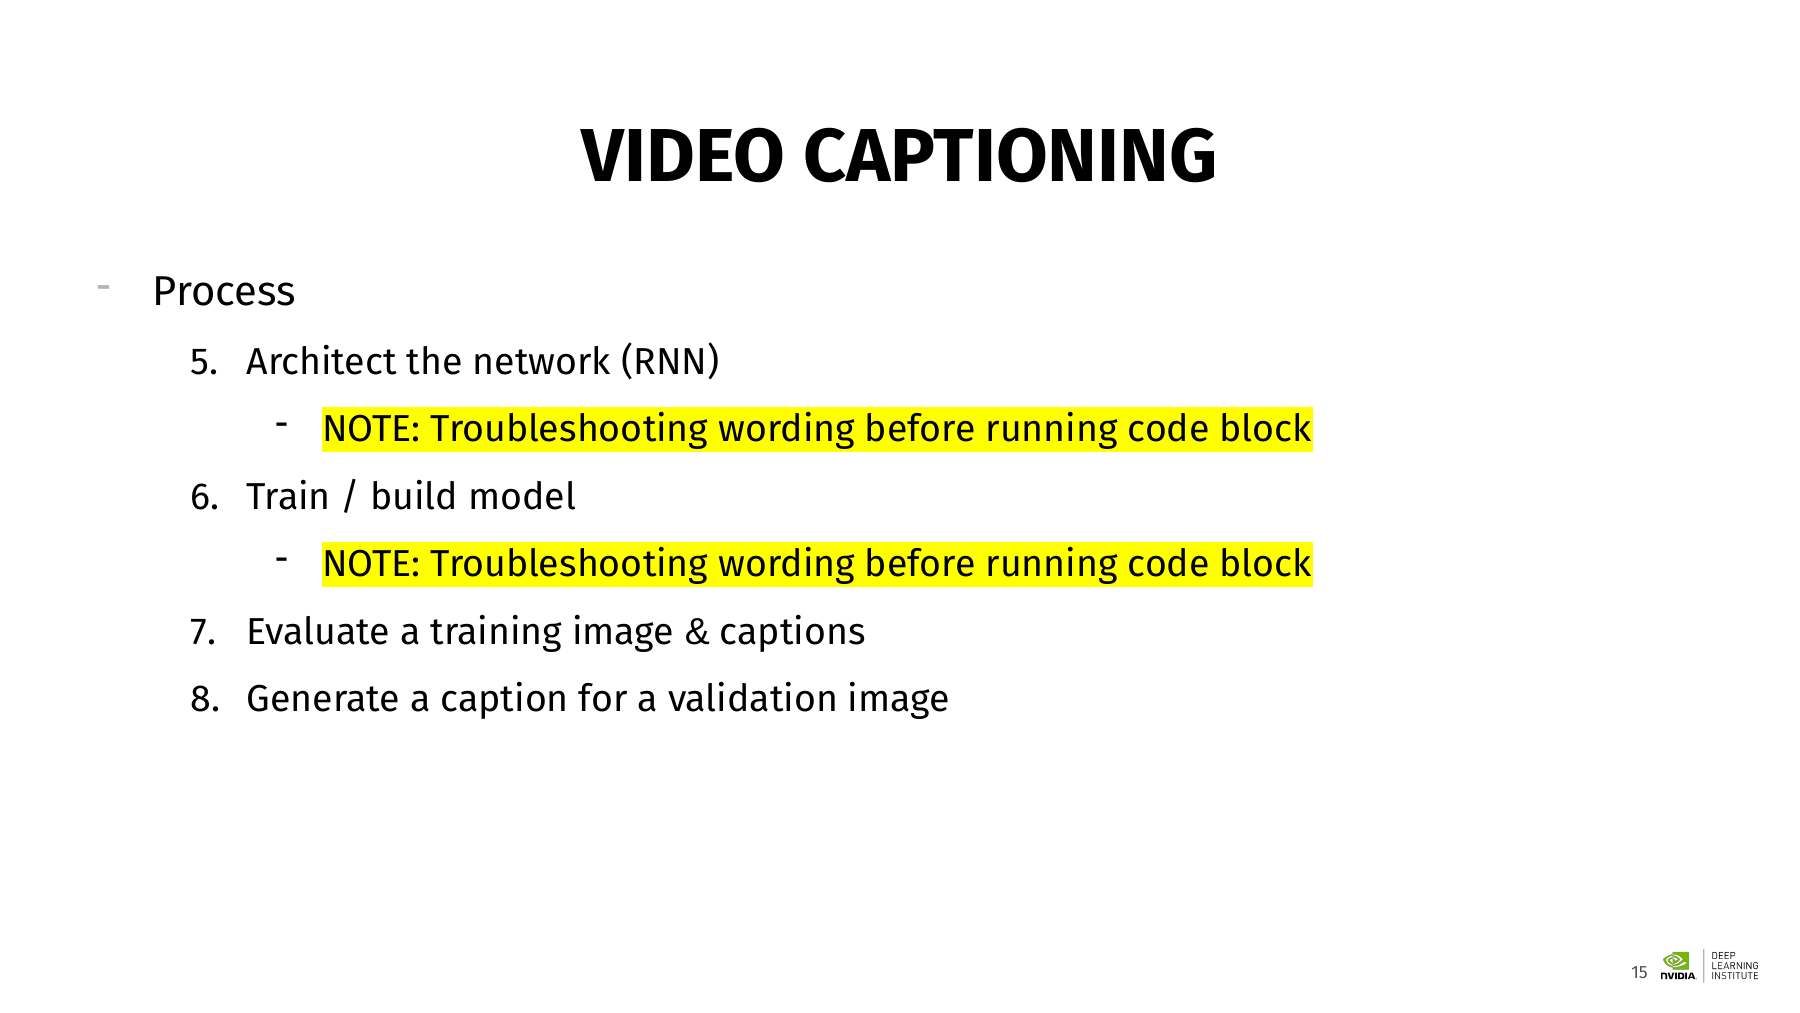

# VIDEO CAPTIONING
Process
Architect the network (RNN)
NOTE: Troubleshooting wording before running code block
Train / build model
NOTE: Troubleshooting wording before running code block
Evaluate a training image & captions
Generate a caption for a validation image